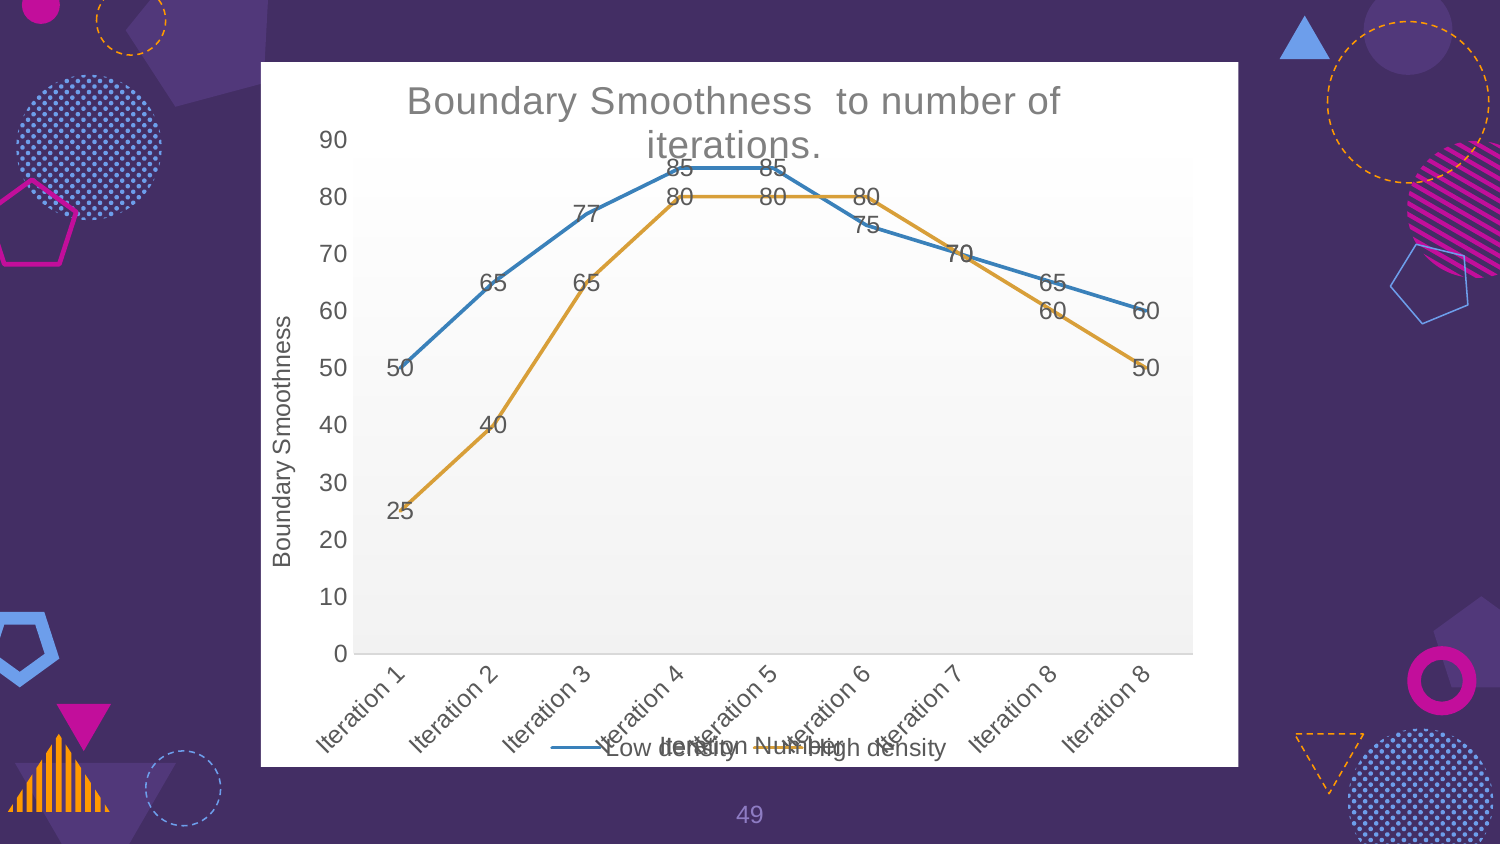

### Chart: Boundary Smoothness  to number of iterations.

| Category | Low density | High density |
|---|---|---|
| Iteration 1 | 50.0 | 25.0 |
| Iteration 2 | 65.0 | 40.0 |
| Iteration 3 | 77.0 | 65.0 |
| Iteration 4 | 85.0 | 80.0 |
| Iteration 5 | 85.0 | 80.0 |
| Iteration 6 | 75.0 | 80.0 |
| Iteration 7 | 70.0 | 70.0 |
| Iteration 8 | 65.0 | 60.0 |
| Iteration 8 | 60.0 | 50.0 |
49